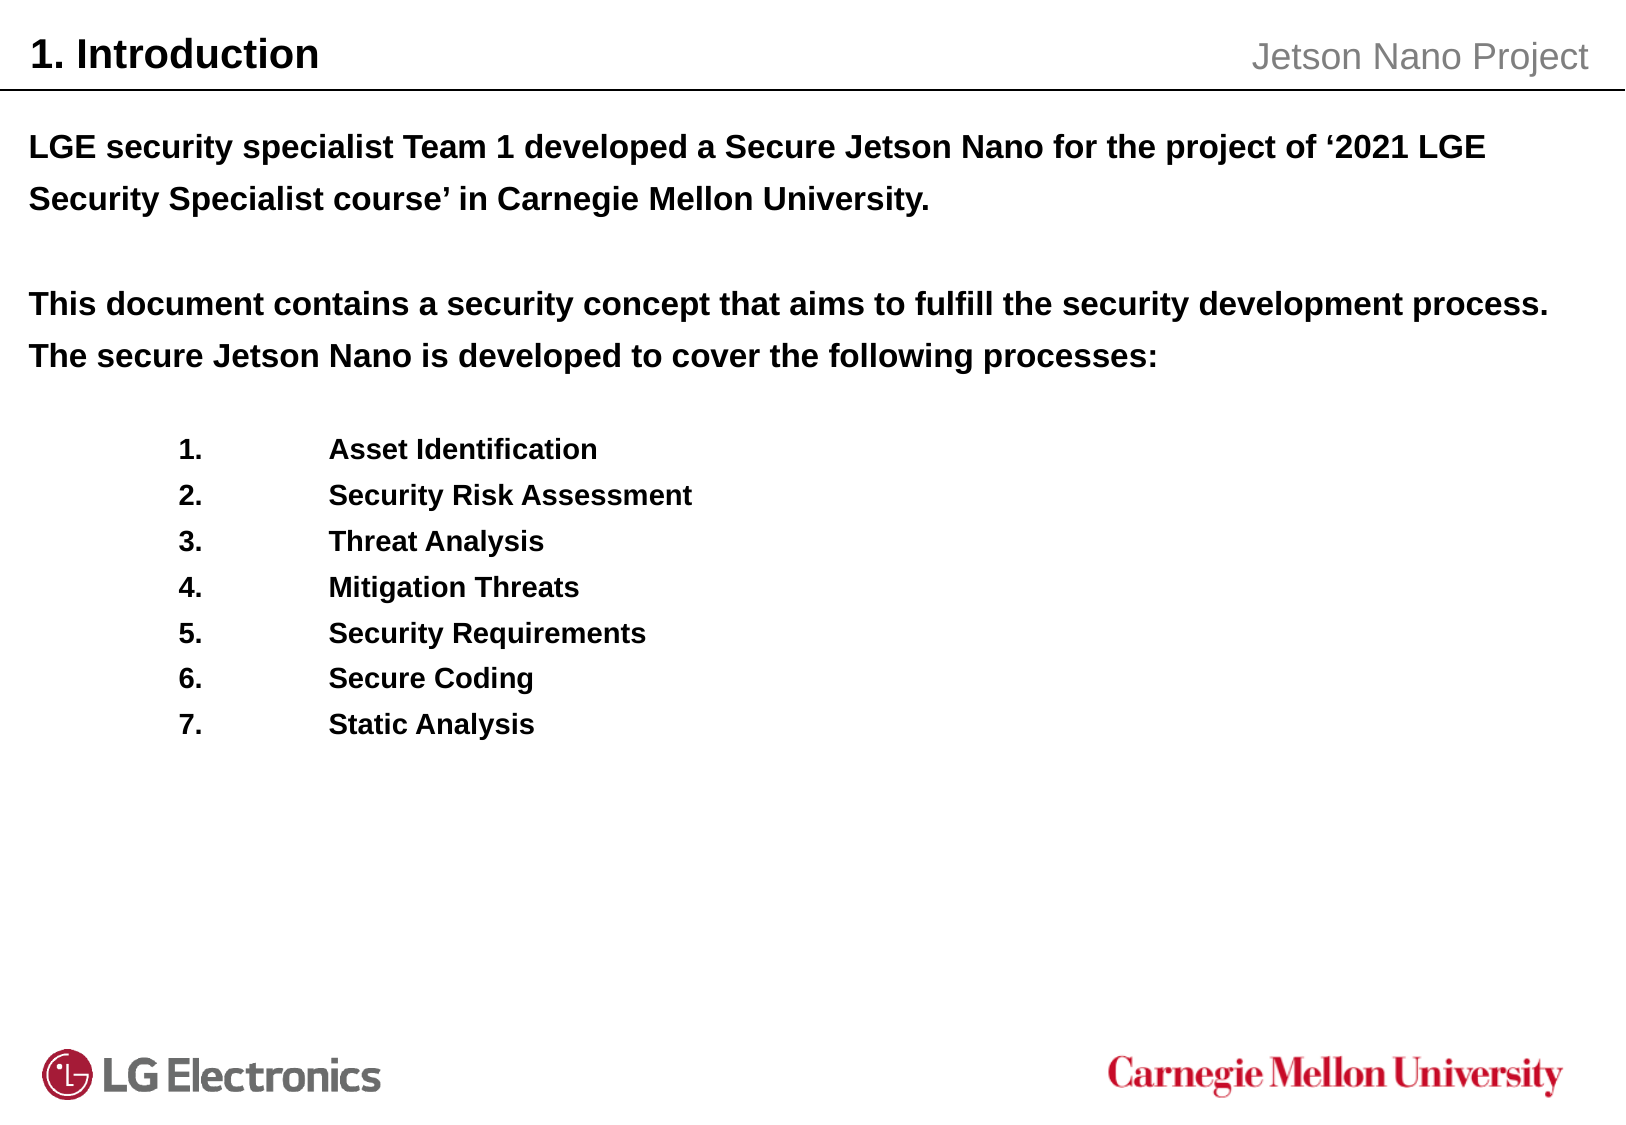

1. Introduction
Jetson Nano Project
LGE security specialist Team 1 developed a Secure Jetson Nano for the project of ‘2021 LGE Security Specialist course’ in Carnegie Mellon University.

This document contains a security concept that aims to fulfill the security development process.
The secure Jetson Nano is developed to cover the following processes:

	1.	Asset Identification
	2.	Security Risk Assessment
	3.	Threat Analysis
	4.	Mitigation Threats
	5.	Security Requirements
	6.	Secure Coding
	7. 	Static Analysis